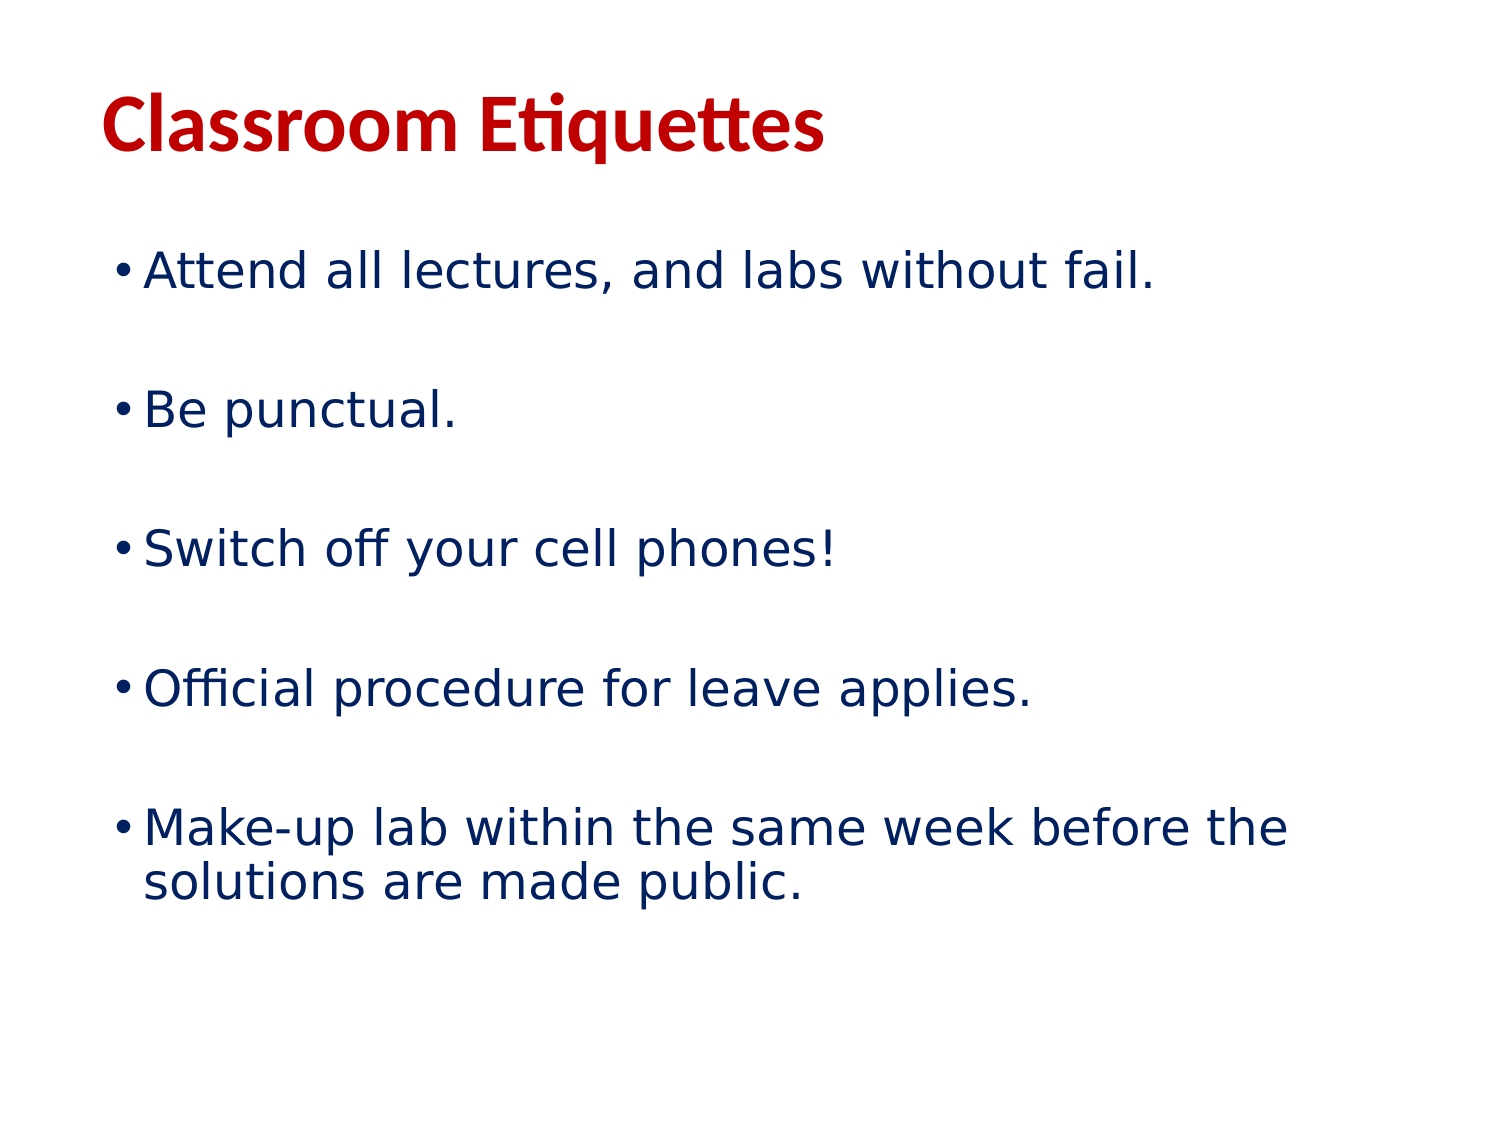

# Classroom Etiquettes
Attend all lectures, and labs without fail.

Be punctual.

Switch off your cell phones!

Official procedure for leave applies.

Make-up lab within the same week before the solutions are made public.